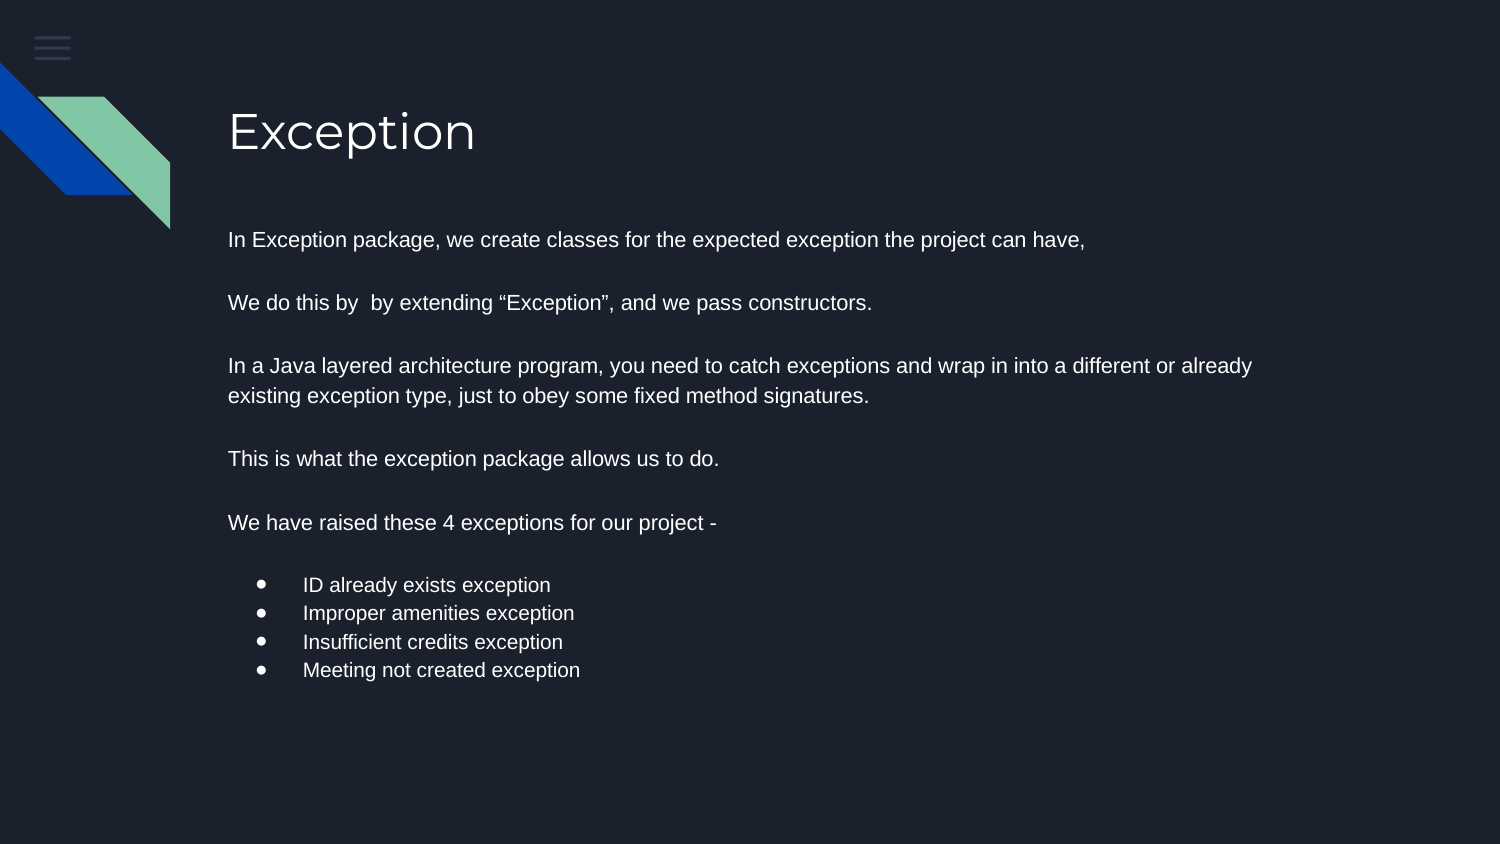

# Exception
In Exception package, we create classes for the expected exception the project can have,
We do this by  by extending “Exception”, and we pass constructors.
In a Java layered architecture program, you need to catch exceptions and wrap in into a different or already existing exception type, just to obey some fixed method signatures.
This is what the exception package allows us to do.
We have raised these 4 exceptions for our project -
ID already exists exception
Improper amenities exception
Insufficient credits exception
Meeting not created exception